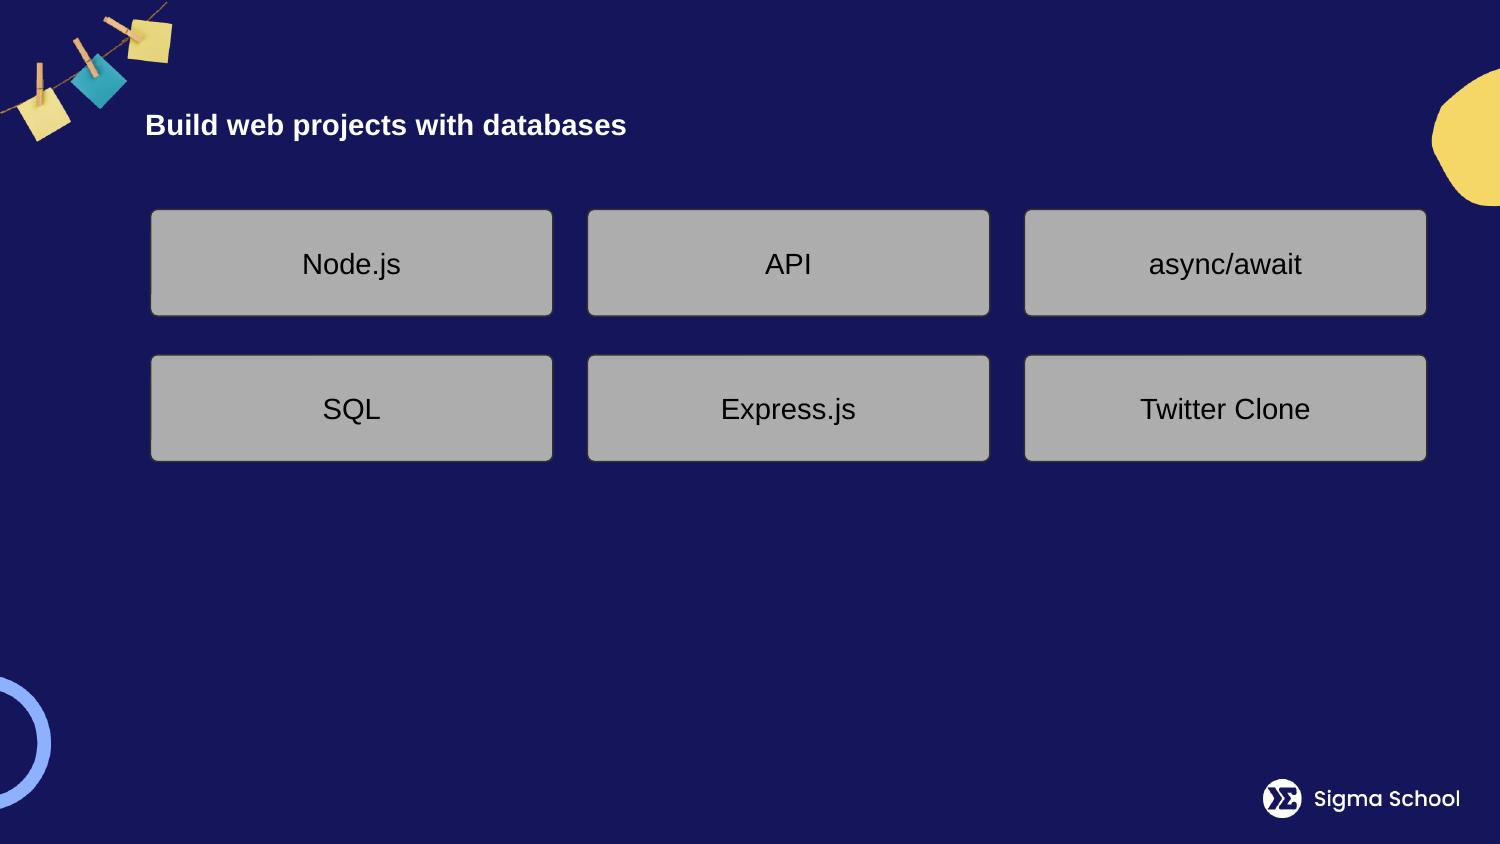

# Build web projects with databases
Node.js
API
async/await
SQL
Express.js
Twitter Clone